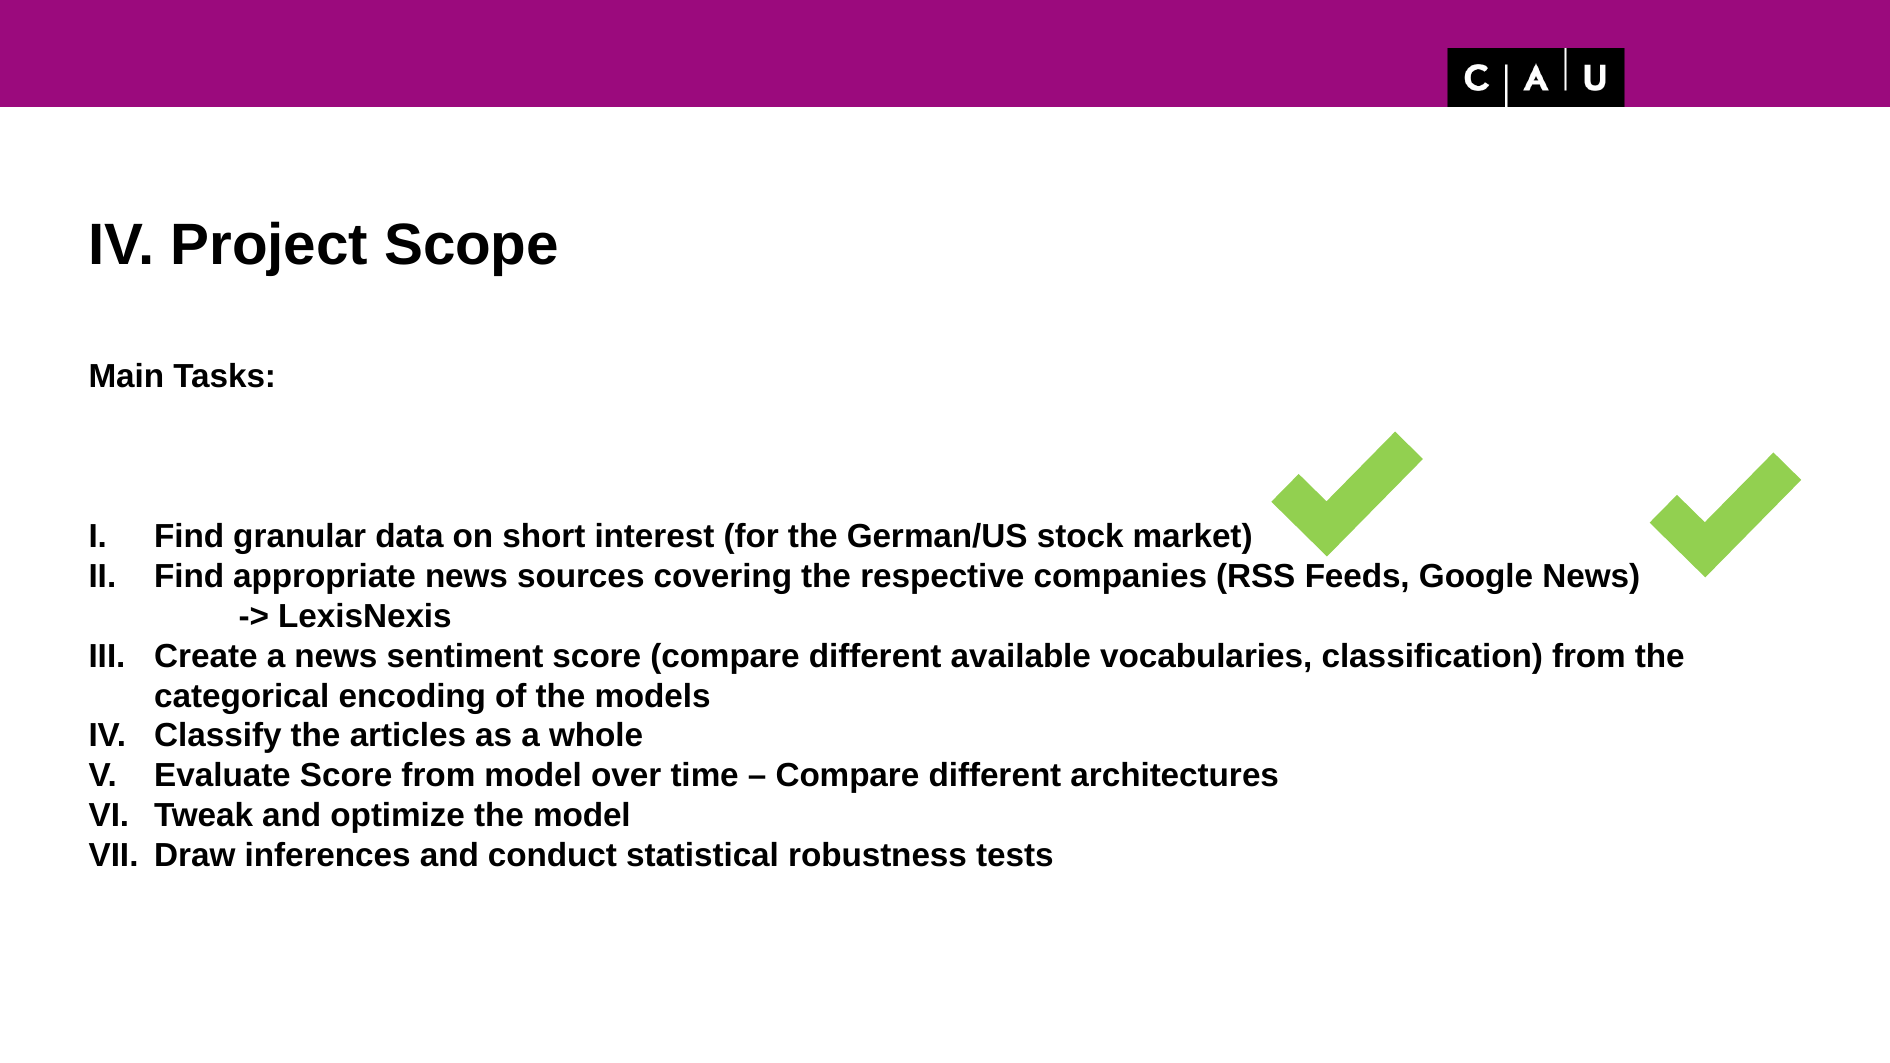

IV. Project Scope

Main Tasks:

Find granular data on short interest (for the German/US stock market)
Find appropriate news sources covering the respective companies (RSS Feeds, Google News)
	-> LexisNexis
Create a news sentiment score (compare different available vocabularies, classification) from the categorical encoding of the models
Classify the articles as a whole
Evaluate Score from model over time – Compare different architectures
Tweak and optimize the model
Draw inferences and conduct statistical robustness tests